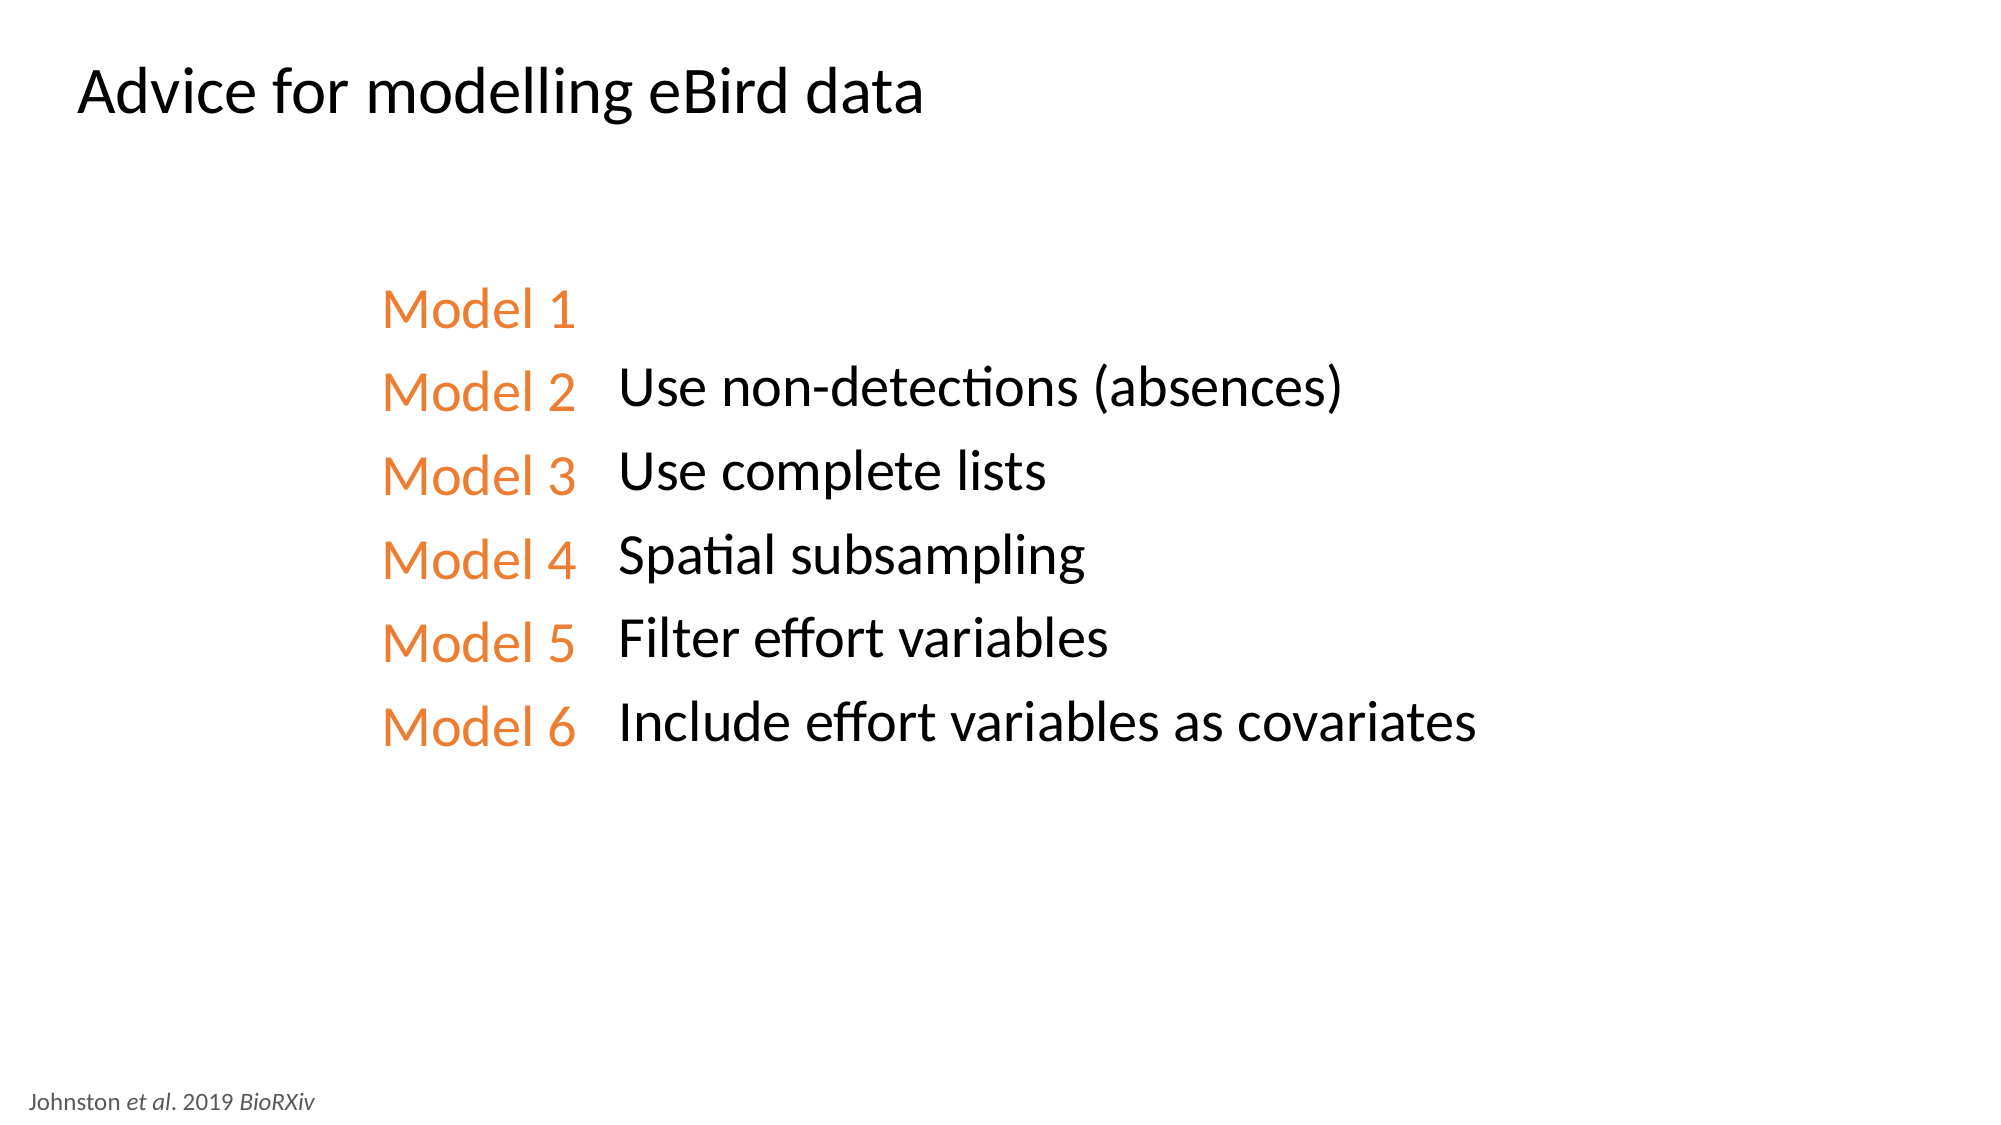

# Advice for modelling eBird data
Model 1
Model 2
Model 3
Model 4
Model 5
Model 6
Use non-detections (absences)
Use complete lists
Spatial subsampling
Filter effort variables
Include effort variables as covariates
Johnston et al. 2019 BioRXiv